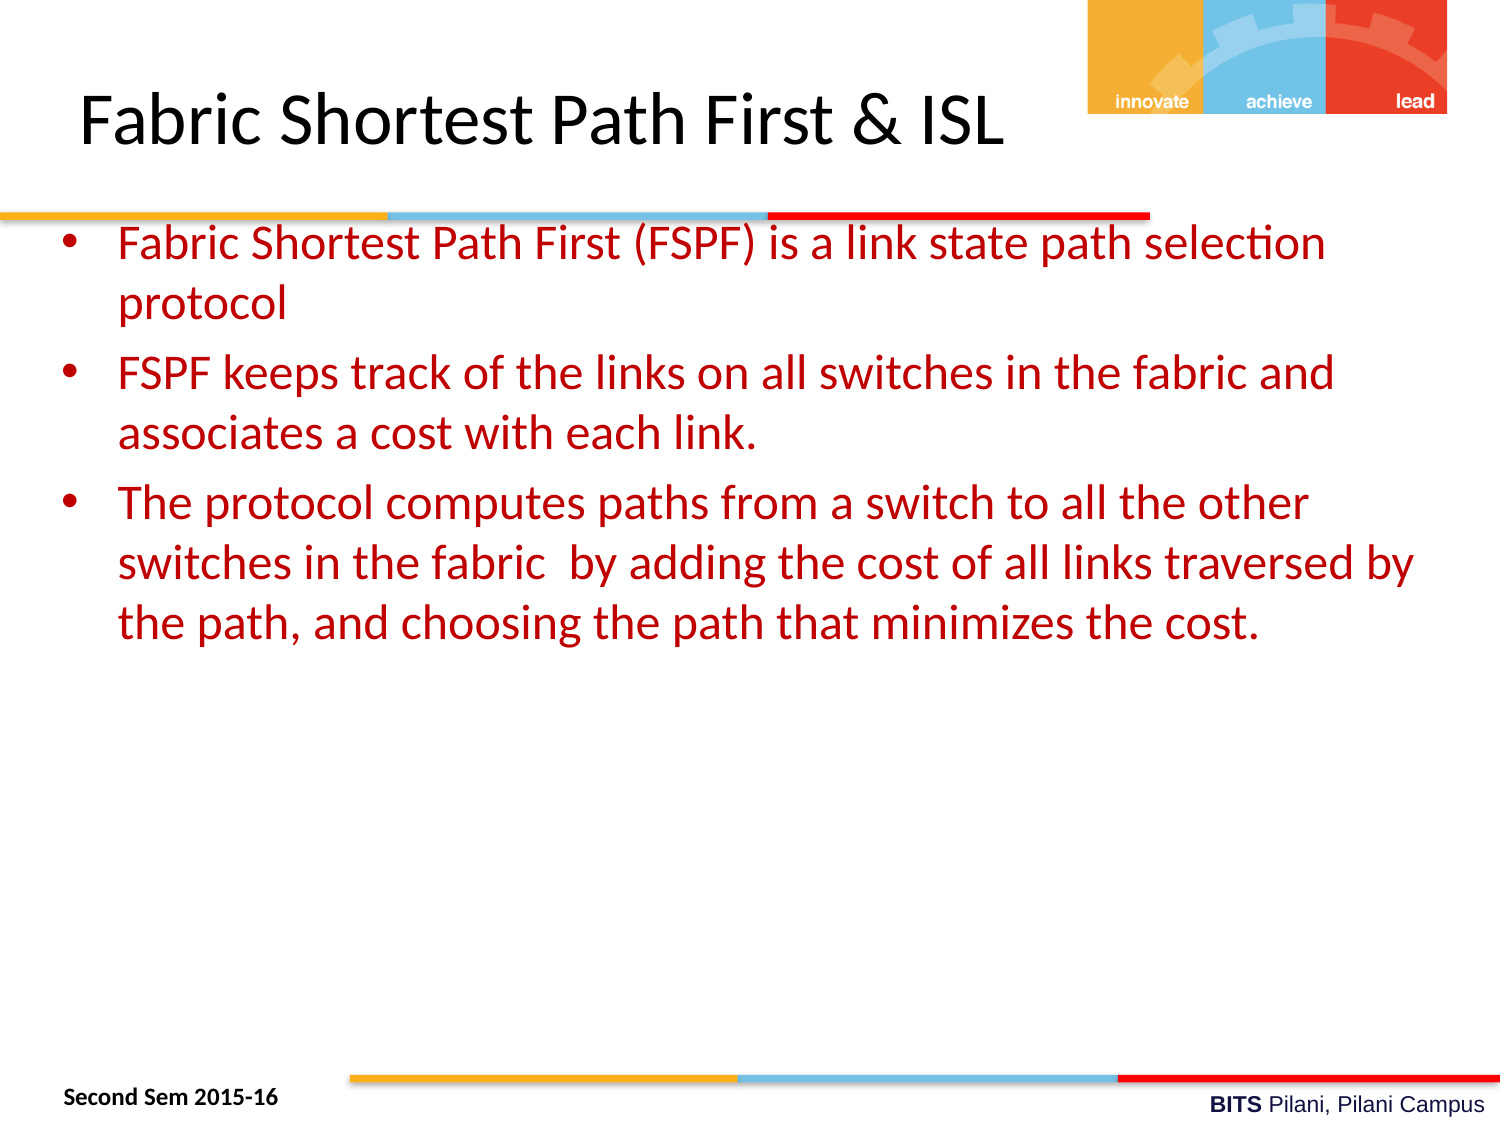

# Fabric Shortest Path First & ISL
Fabric Shortest Path First (FSPF) is a link state path selection protocol
FSPF keeps track of the links on all switches in the fabric and associates a cost with each link.
The protocol computes paths from a switch to all the other switches in the fabric  by adding the cost of all links traversed by the path, and choosing the path that minimizes the cost.